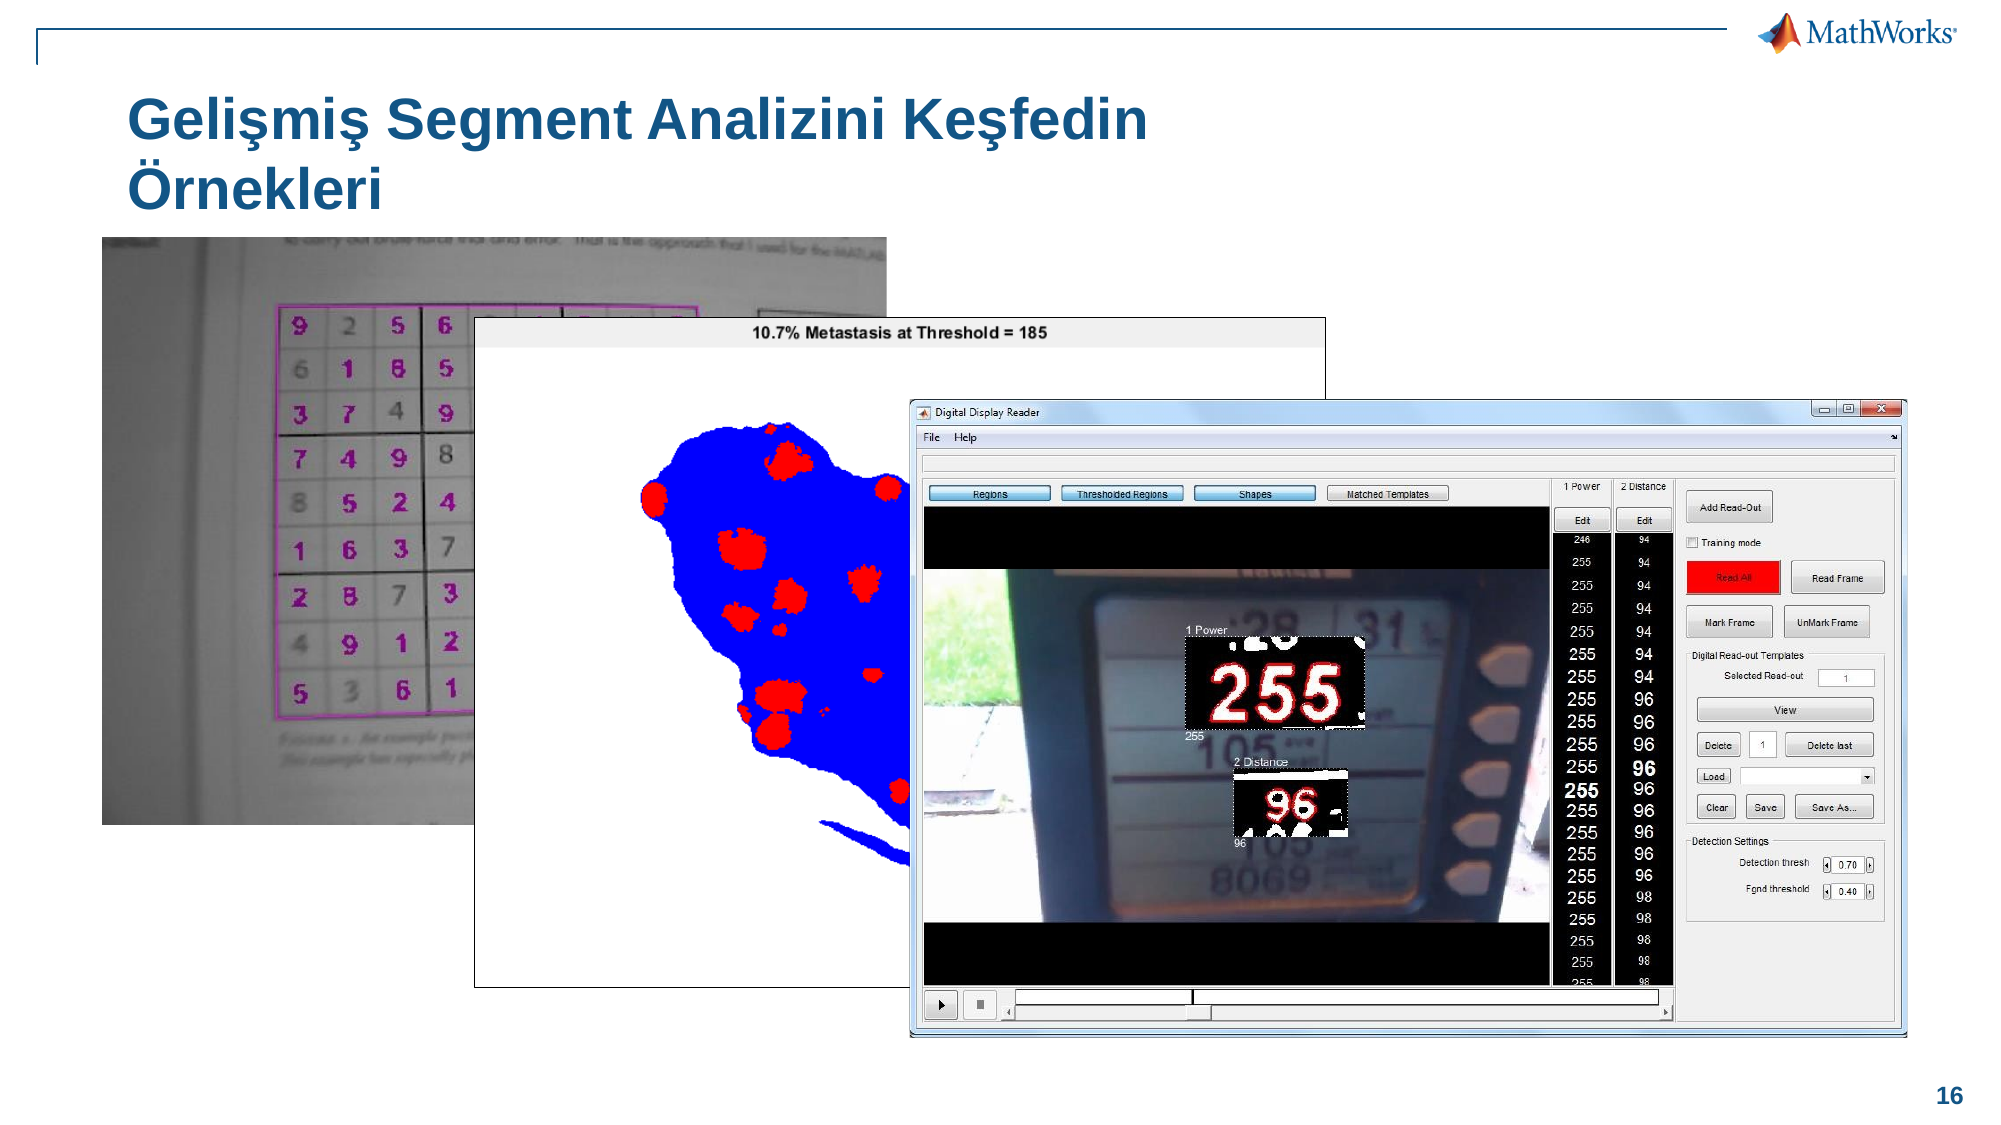

# Gelişmiş Segment Analizini Keşfedin Örnekleri

16